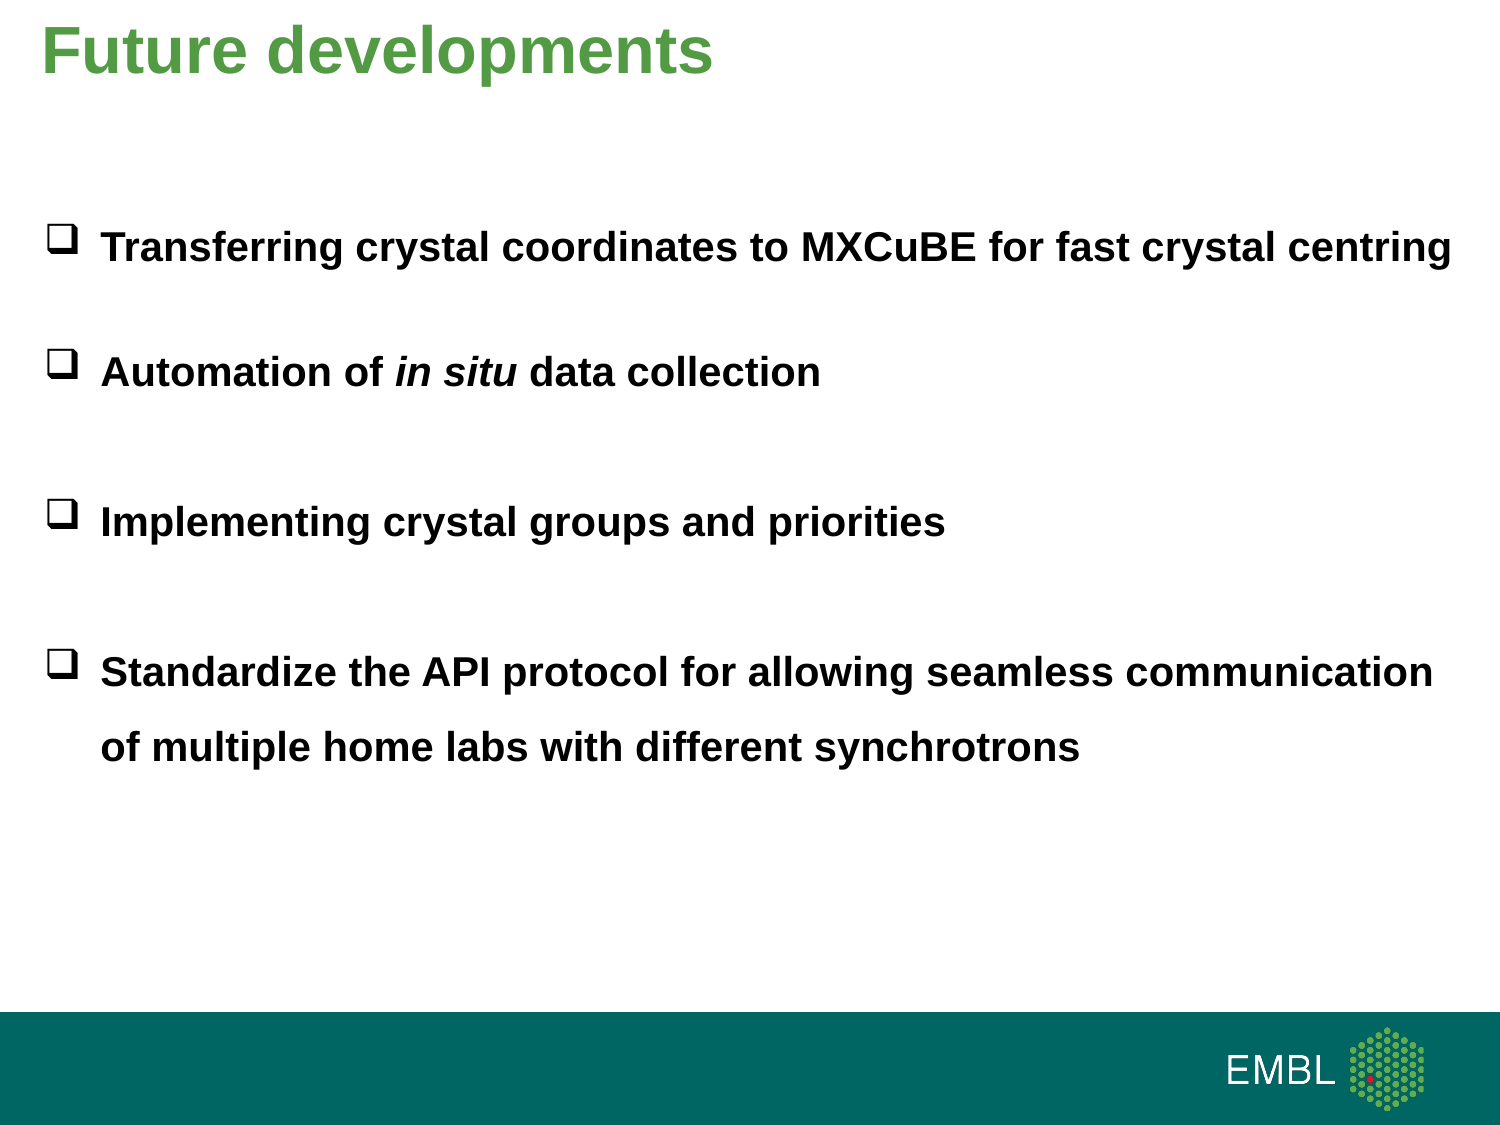

Future developments
Transferring crystal coordinates to MXCuBE for fast crystal centring
Automation of in situ data collection
Implementing crystal groups and priorities

Standardize the API protocol for allowing seamless communication of multiple home labs with different synchrotrons